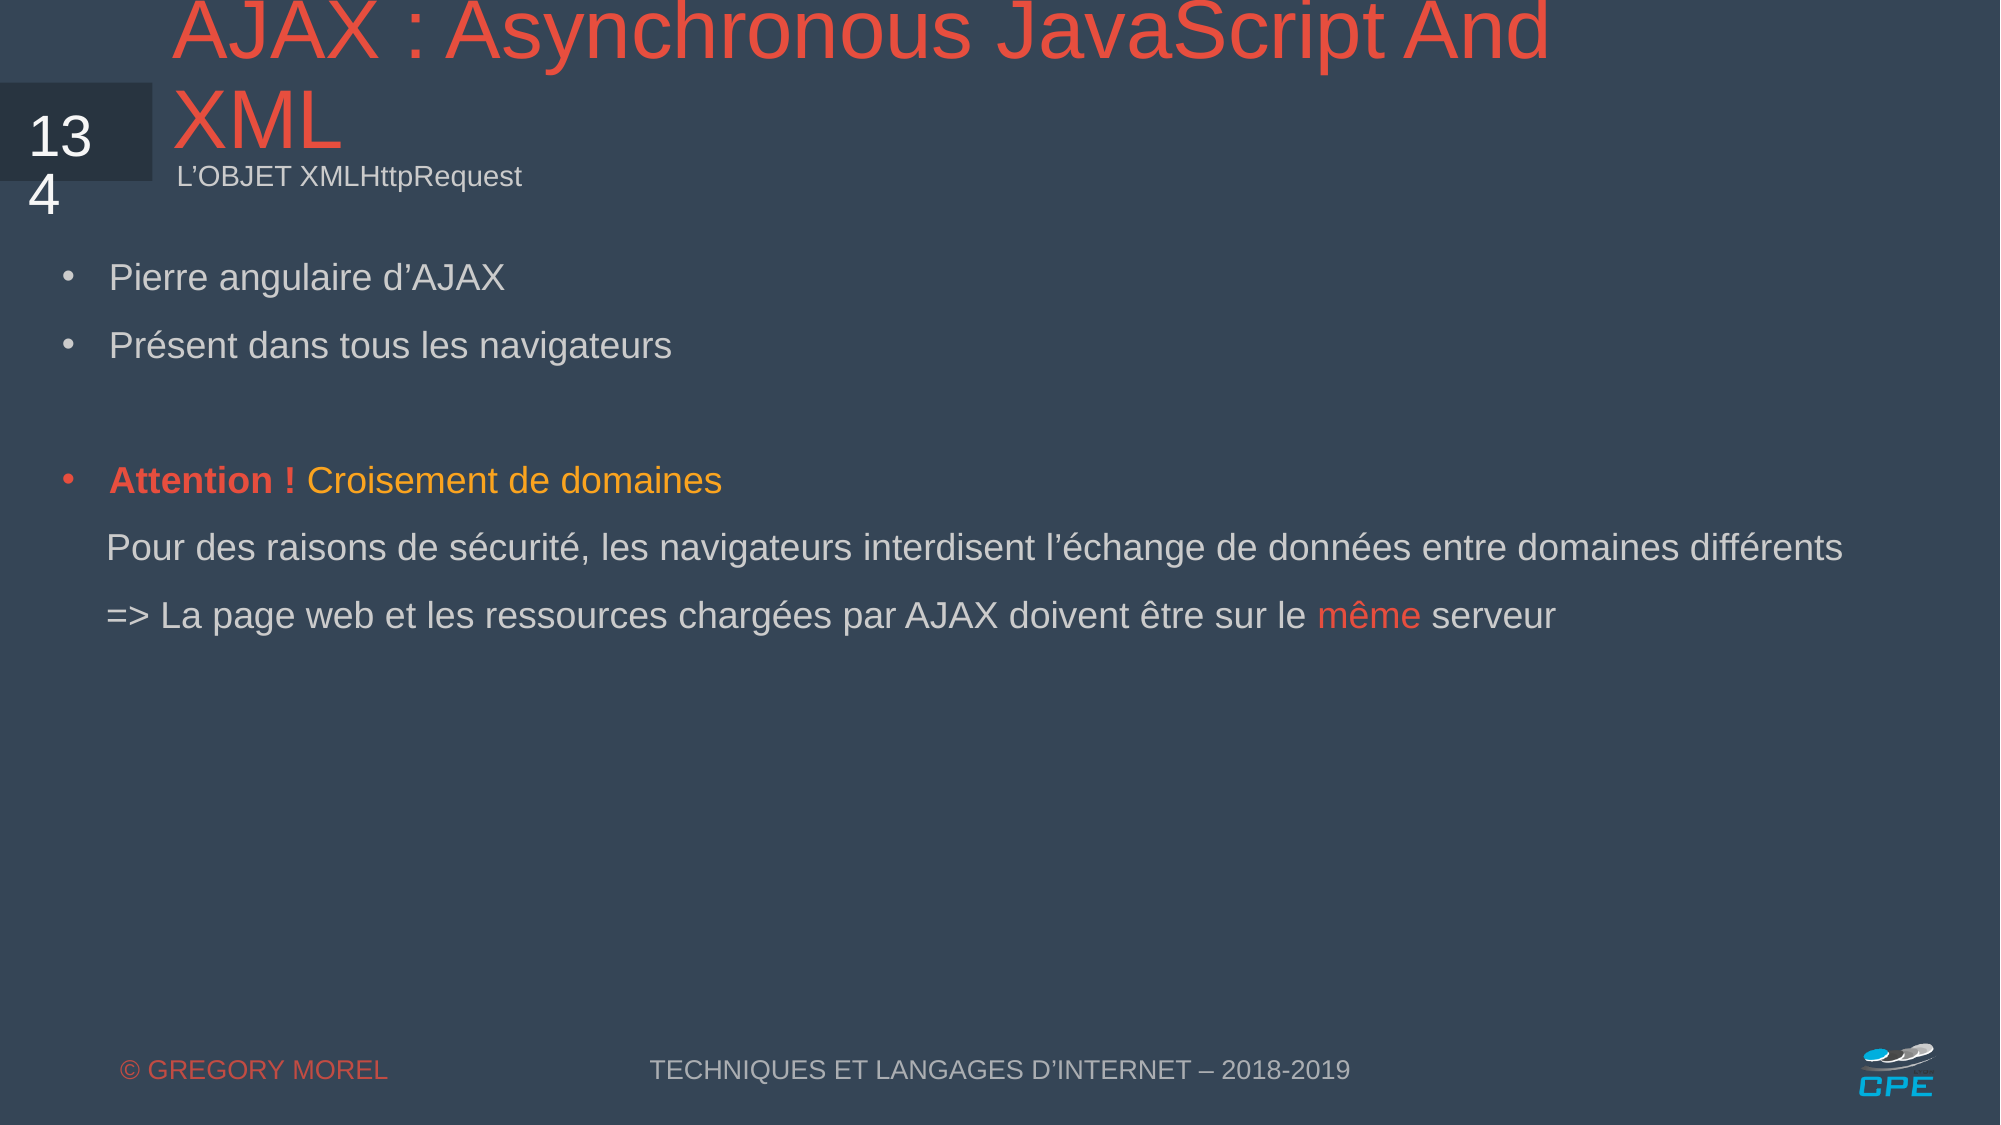

# AJAX : Asynchronous JavaScript And XML
134
L’OBJET XMLHttpRequest
Pierre angulaire d’AJAX
Présent dans tous les navigateurs

Attention ! Croisement de domaines
Pour des raisons de sécurité, les navigateurs interdisent l’échange de données entre domaines différents
=> La page web et les ressources chargées par AJAX doivent être sur le même serveur